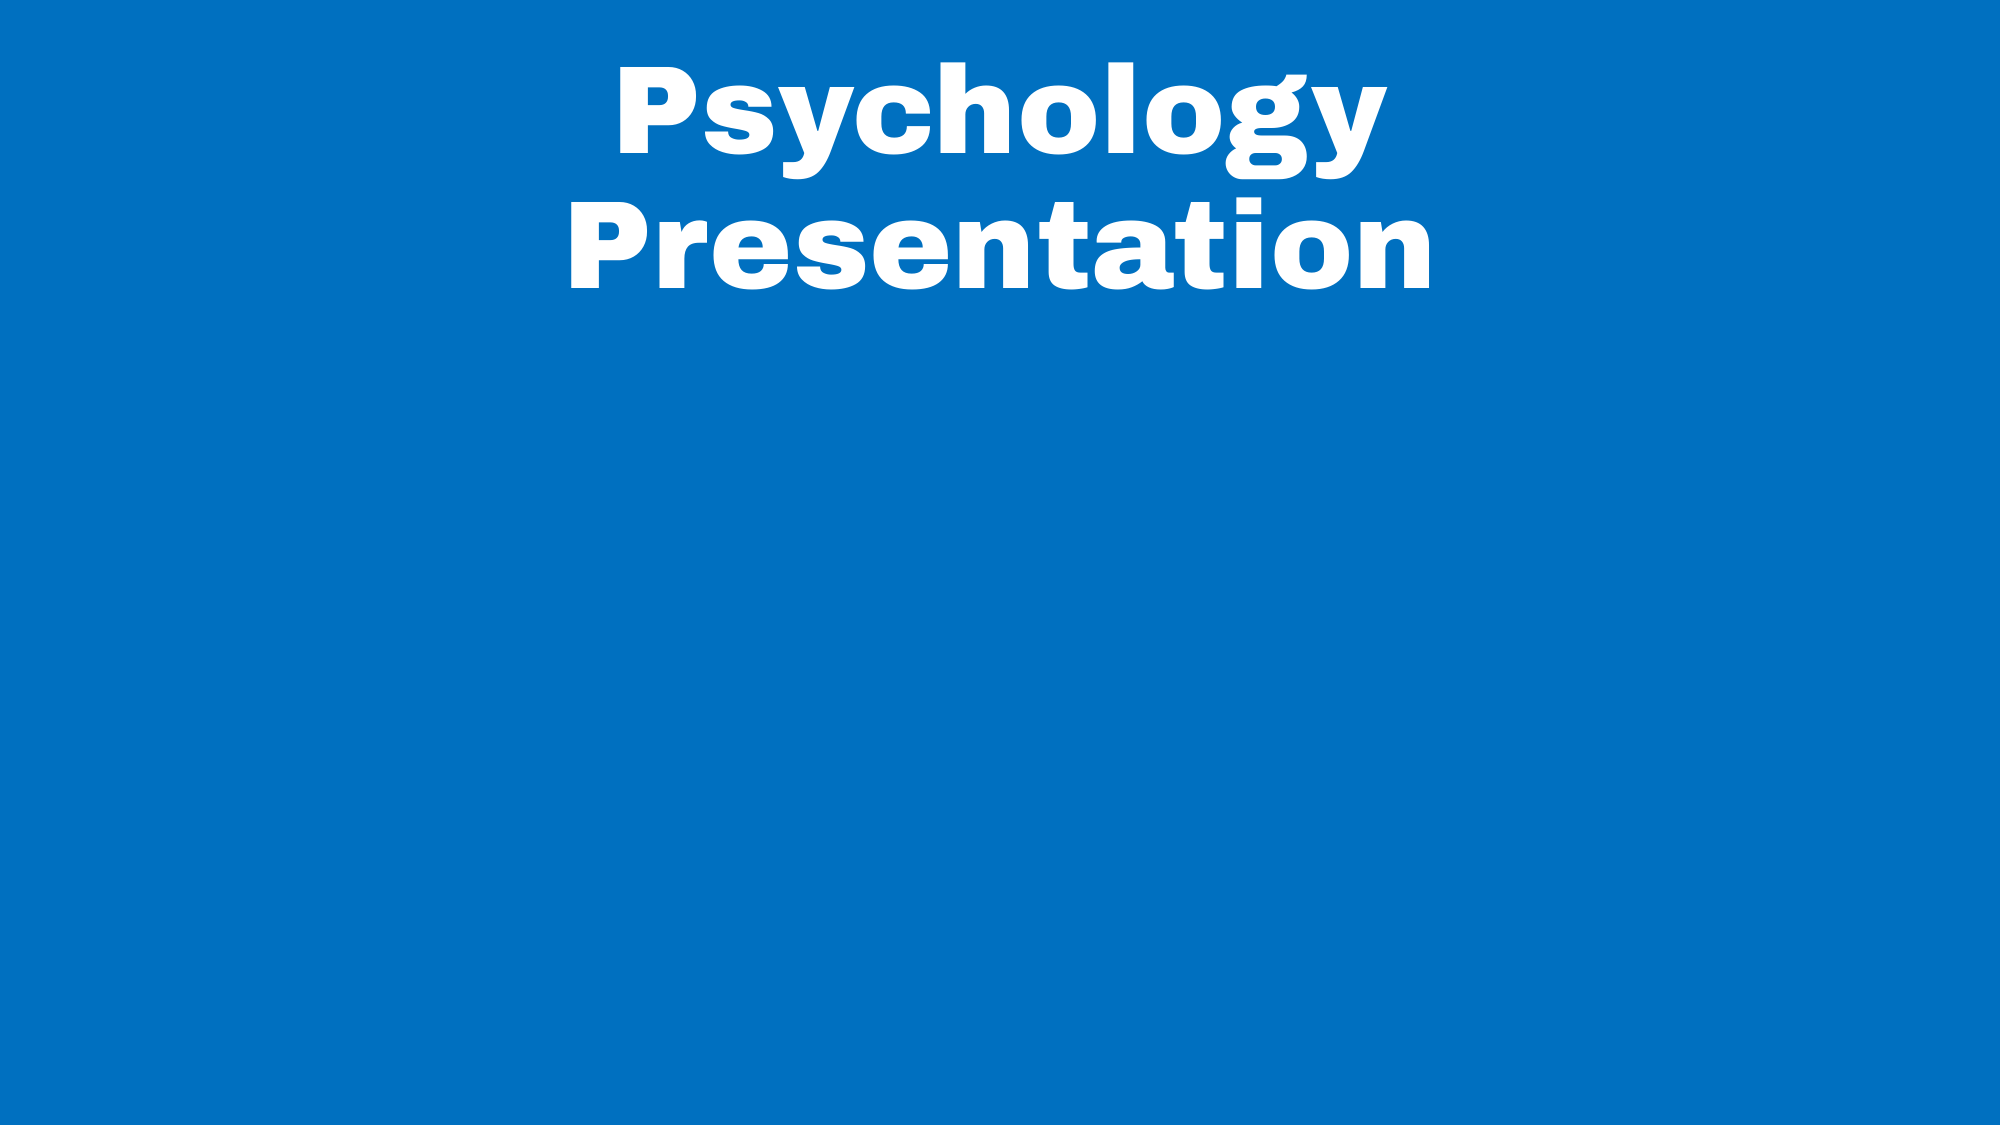

Psychology Presentation
Psychology Presentation
# Psychology Presentation